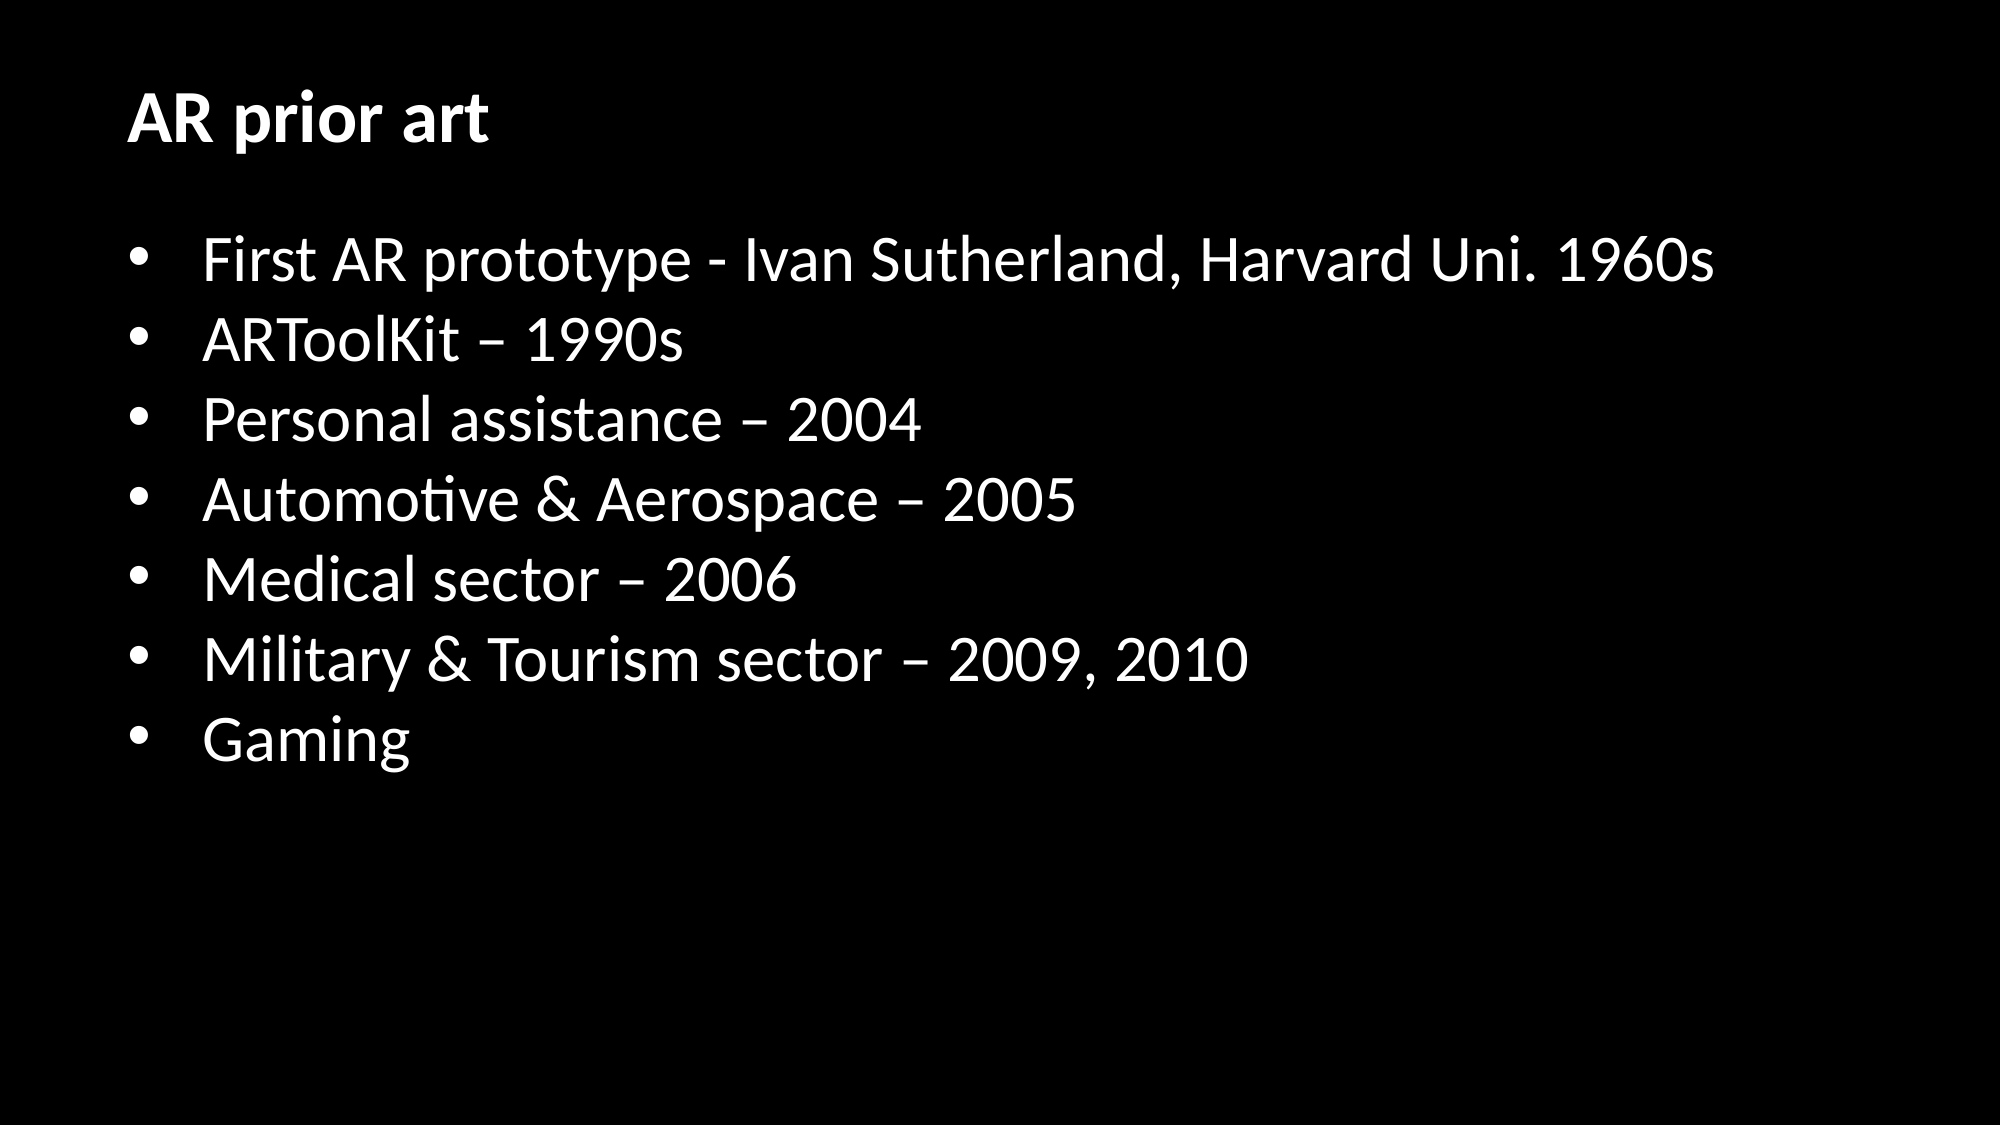

AR prior art
First AR prototype - Ivan Sutherland, Harvard Uni. 1960s
ARToolKit – 1990s
Personal assistance – 2004
Automotive & Aerospace – 2005
Medical sector – 2006
Military & Tourism sector – 2009, 2010
Gaming